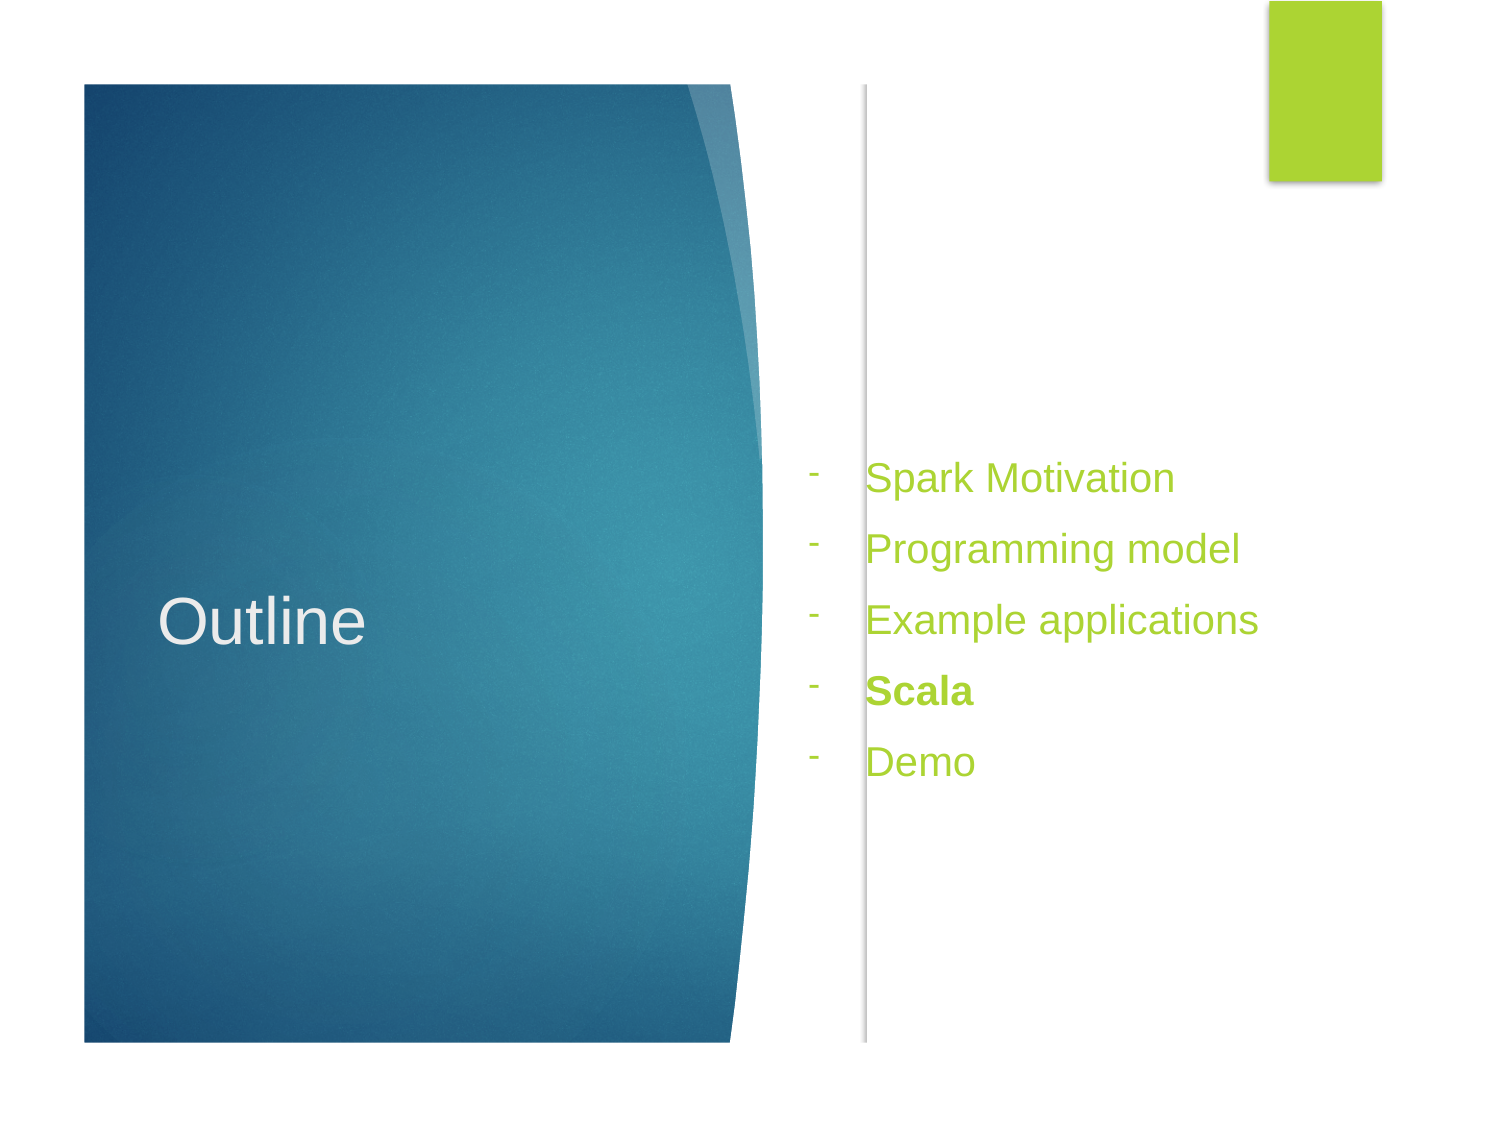

Spark Motivation
Programming model
Example applications
Scala
Demo
# Outline